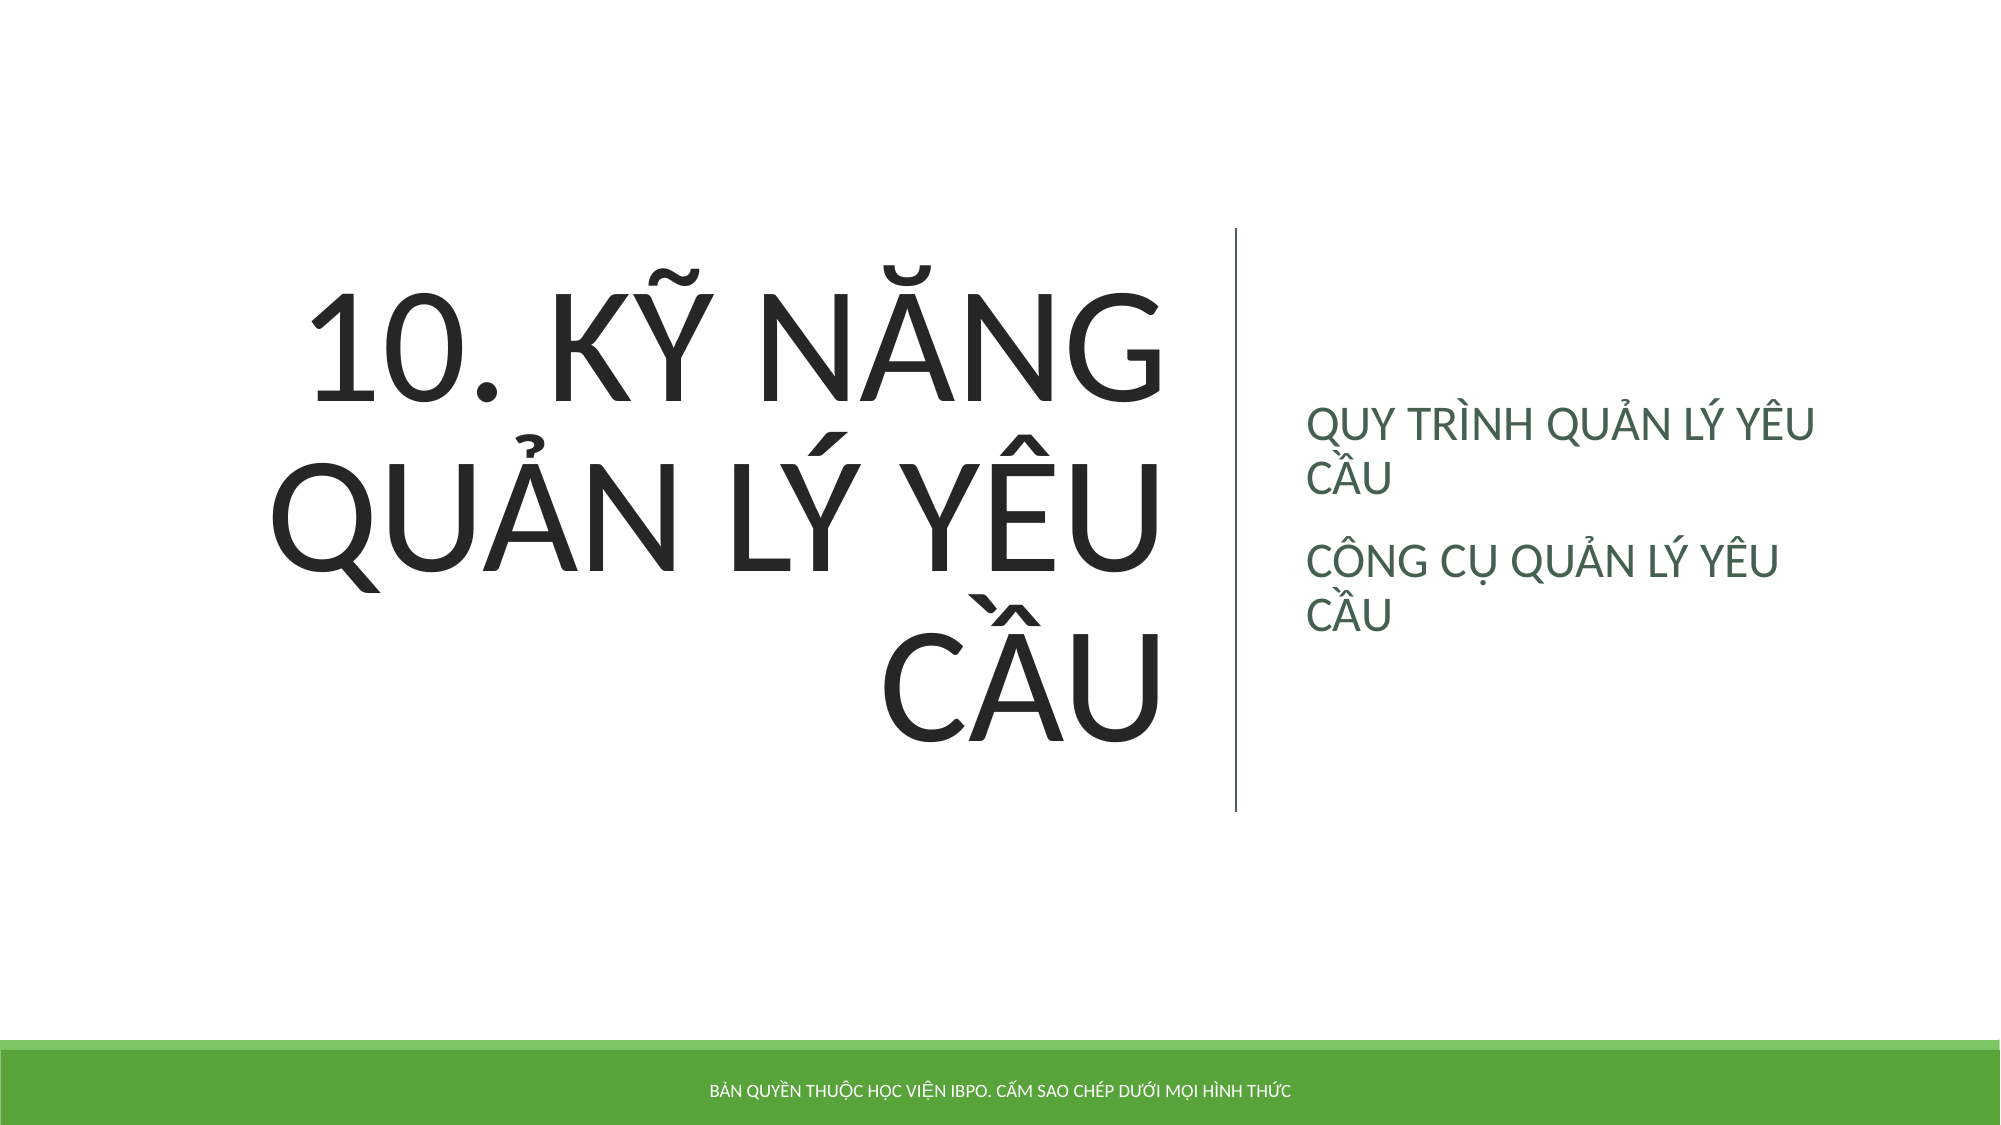

# 10. KỸ NĂNG QUẢN LÝ YÊU CẦU
QUY TRÌNH QUẢN LÝ YÊU CẦU
CÔNG CỤ QUẢN LÝ YÊU CẦU

BẢN QUYỀN THUỘC HỌC VIỆN IBPO. CẤM SAO CHÉP DƯỚI MỌI HÌNH THỨC